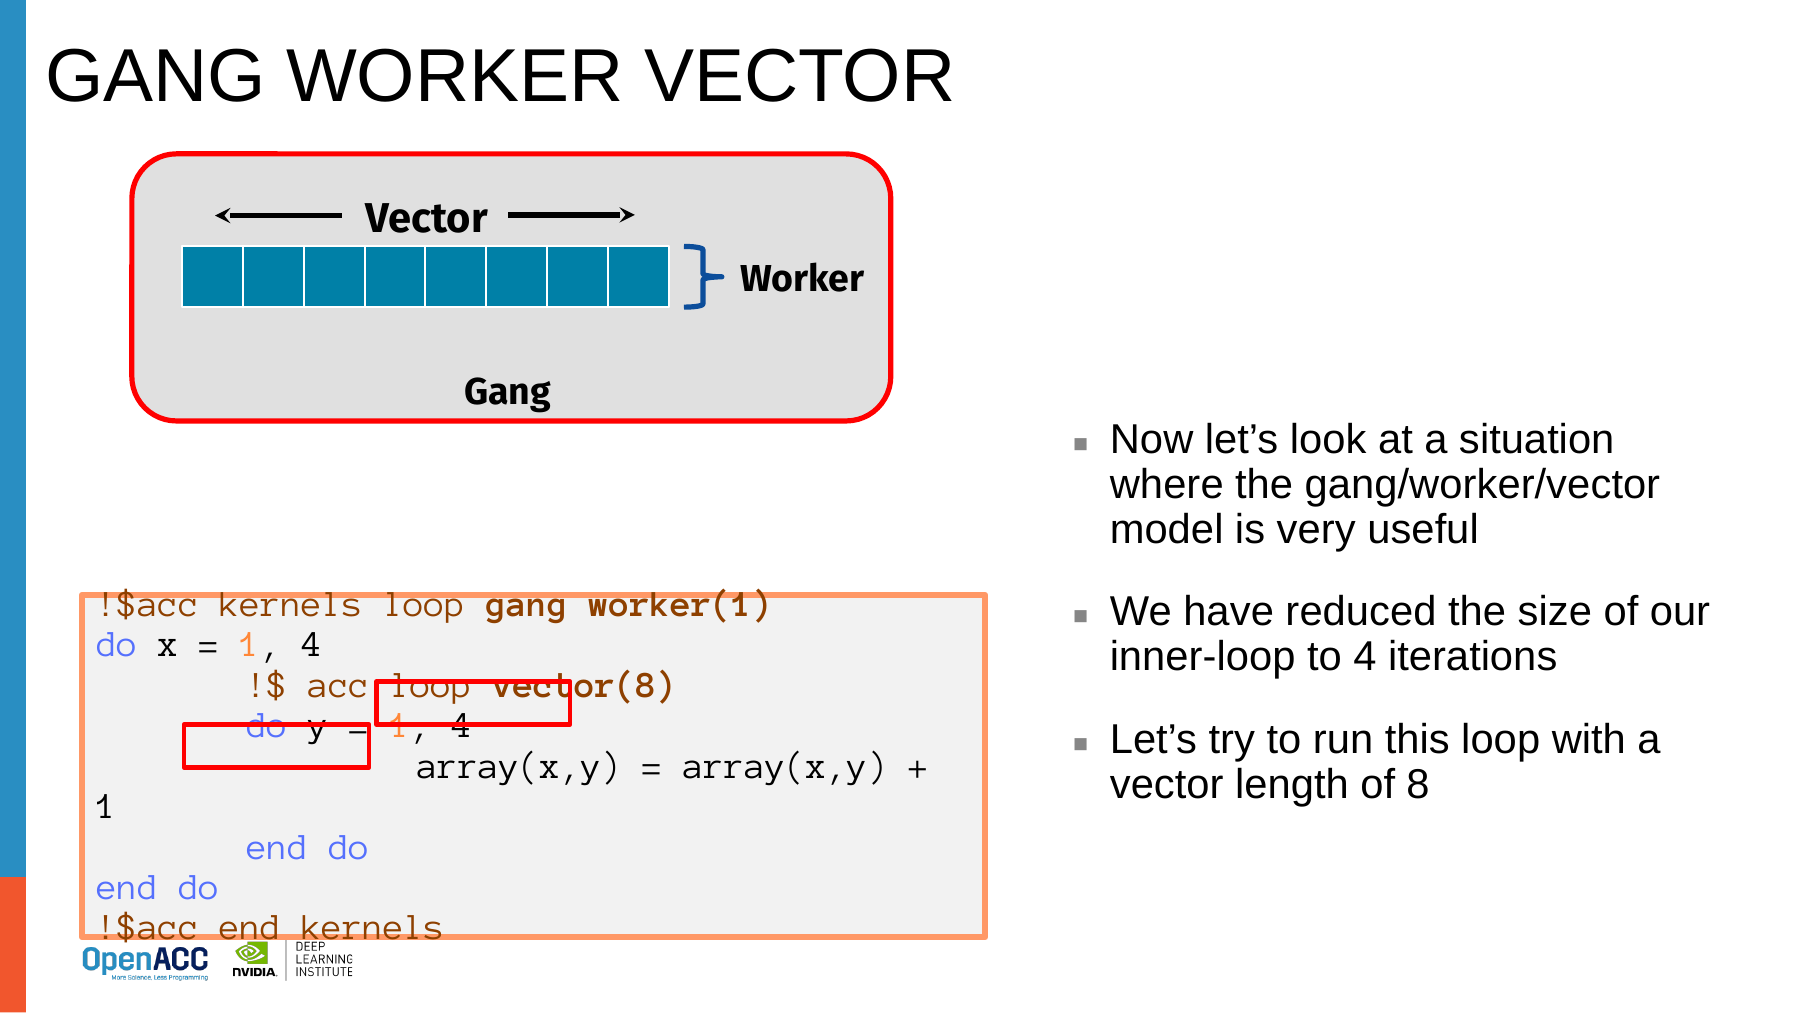

# GANG WORKER VECTOR

Vector

Worker
Gang
Now let’s look at a situation where the gang/worker/vector model is very useful
We have reduced the size of our inner-loop to 4 iterations
Let’s try to run this loop with a vector length of 8
!$acc kernels loop gang worker(1)
do x = 1, 4
	!$ acc loop vector(8)
	do y = 1, 4
		 array(x,y) = array(x,y) + 1
	end do
end do
!$acc end kernels